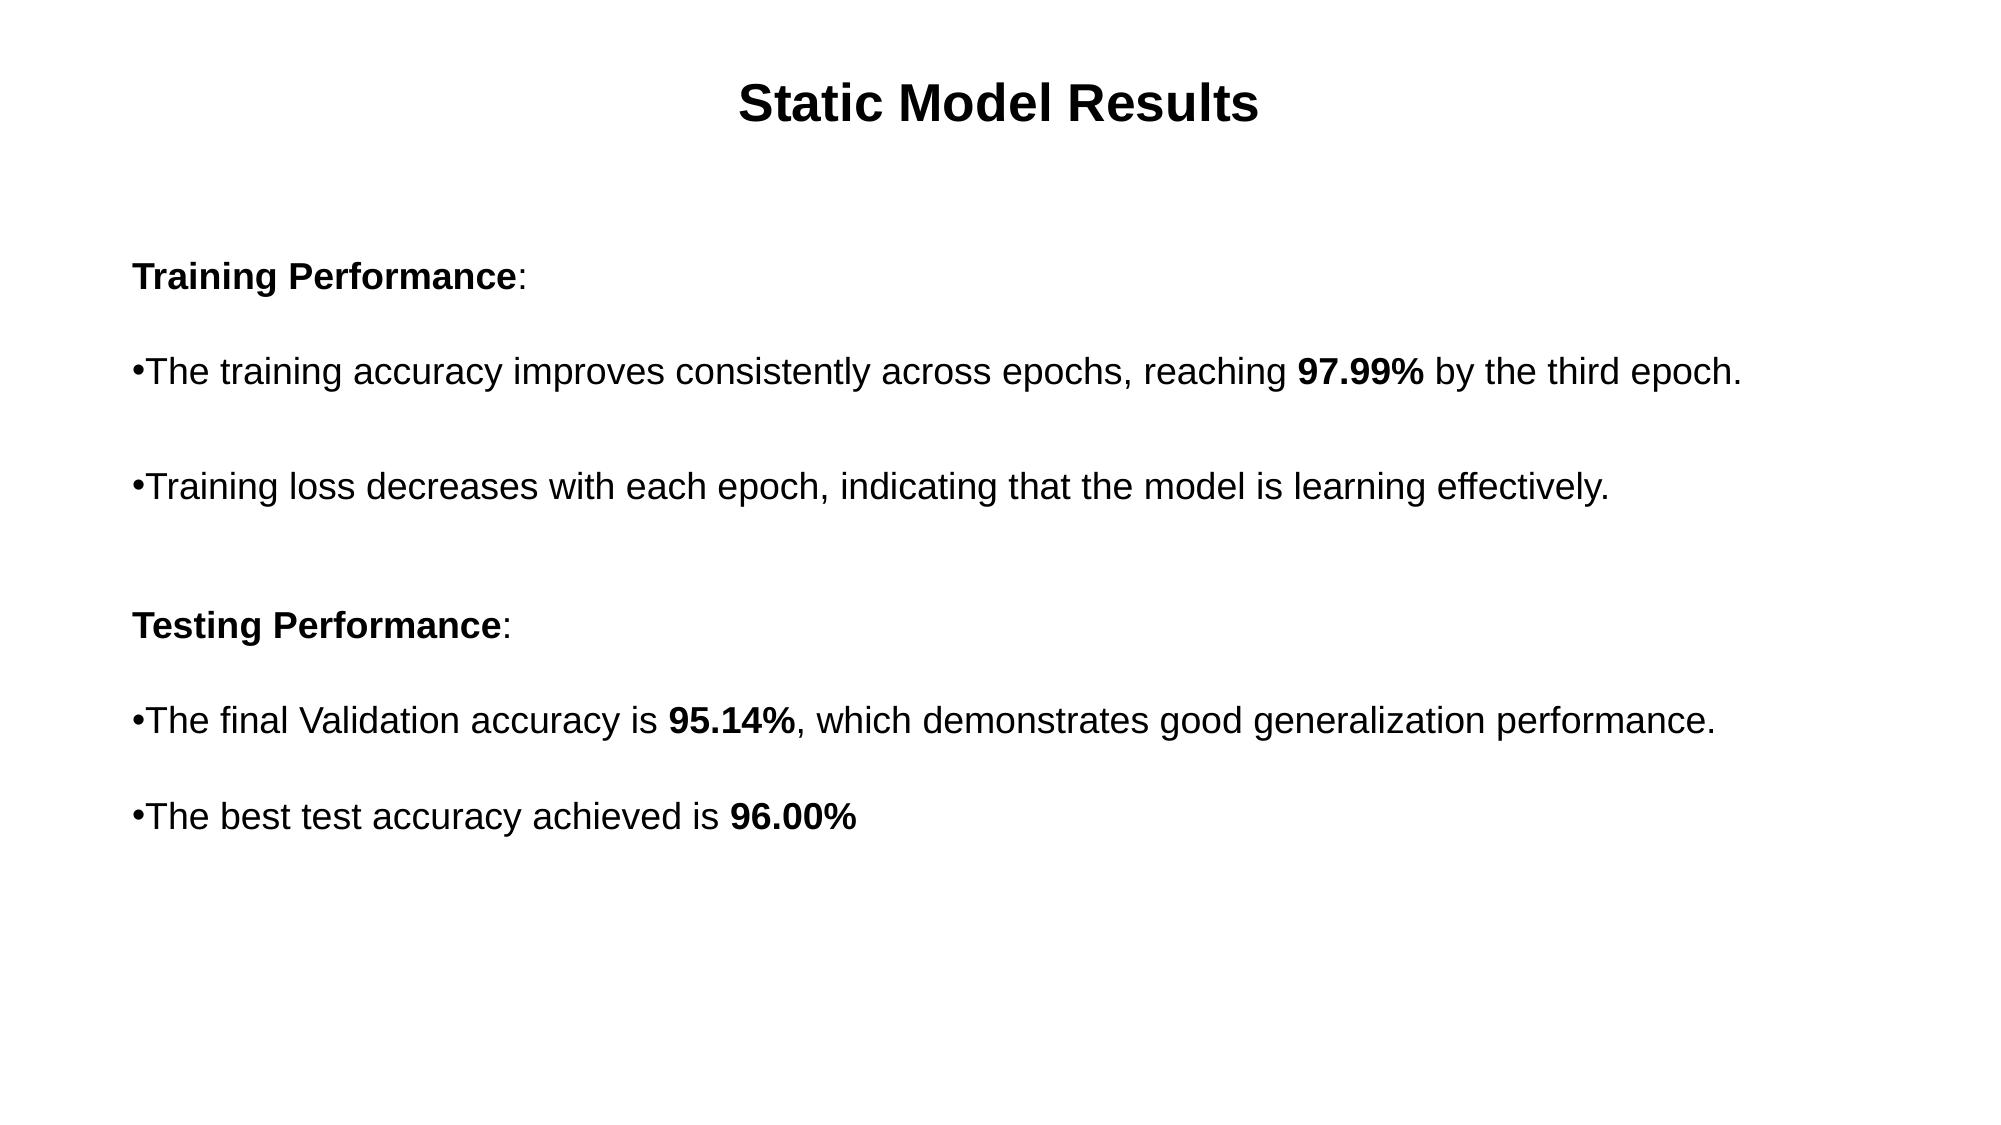

# Static Model Results
Training Performance:
The training accuracy improves consistently across epochs, reaching 97.99% by the third epoch.

Training loss decreases with each epoch, indicating that the model is learning effectively.

Testing Performance:
The final Validation accuracy is 95.14%, which demonstrates good generalization performance.
The best test accuracy achieved is 96.00%